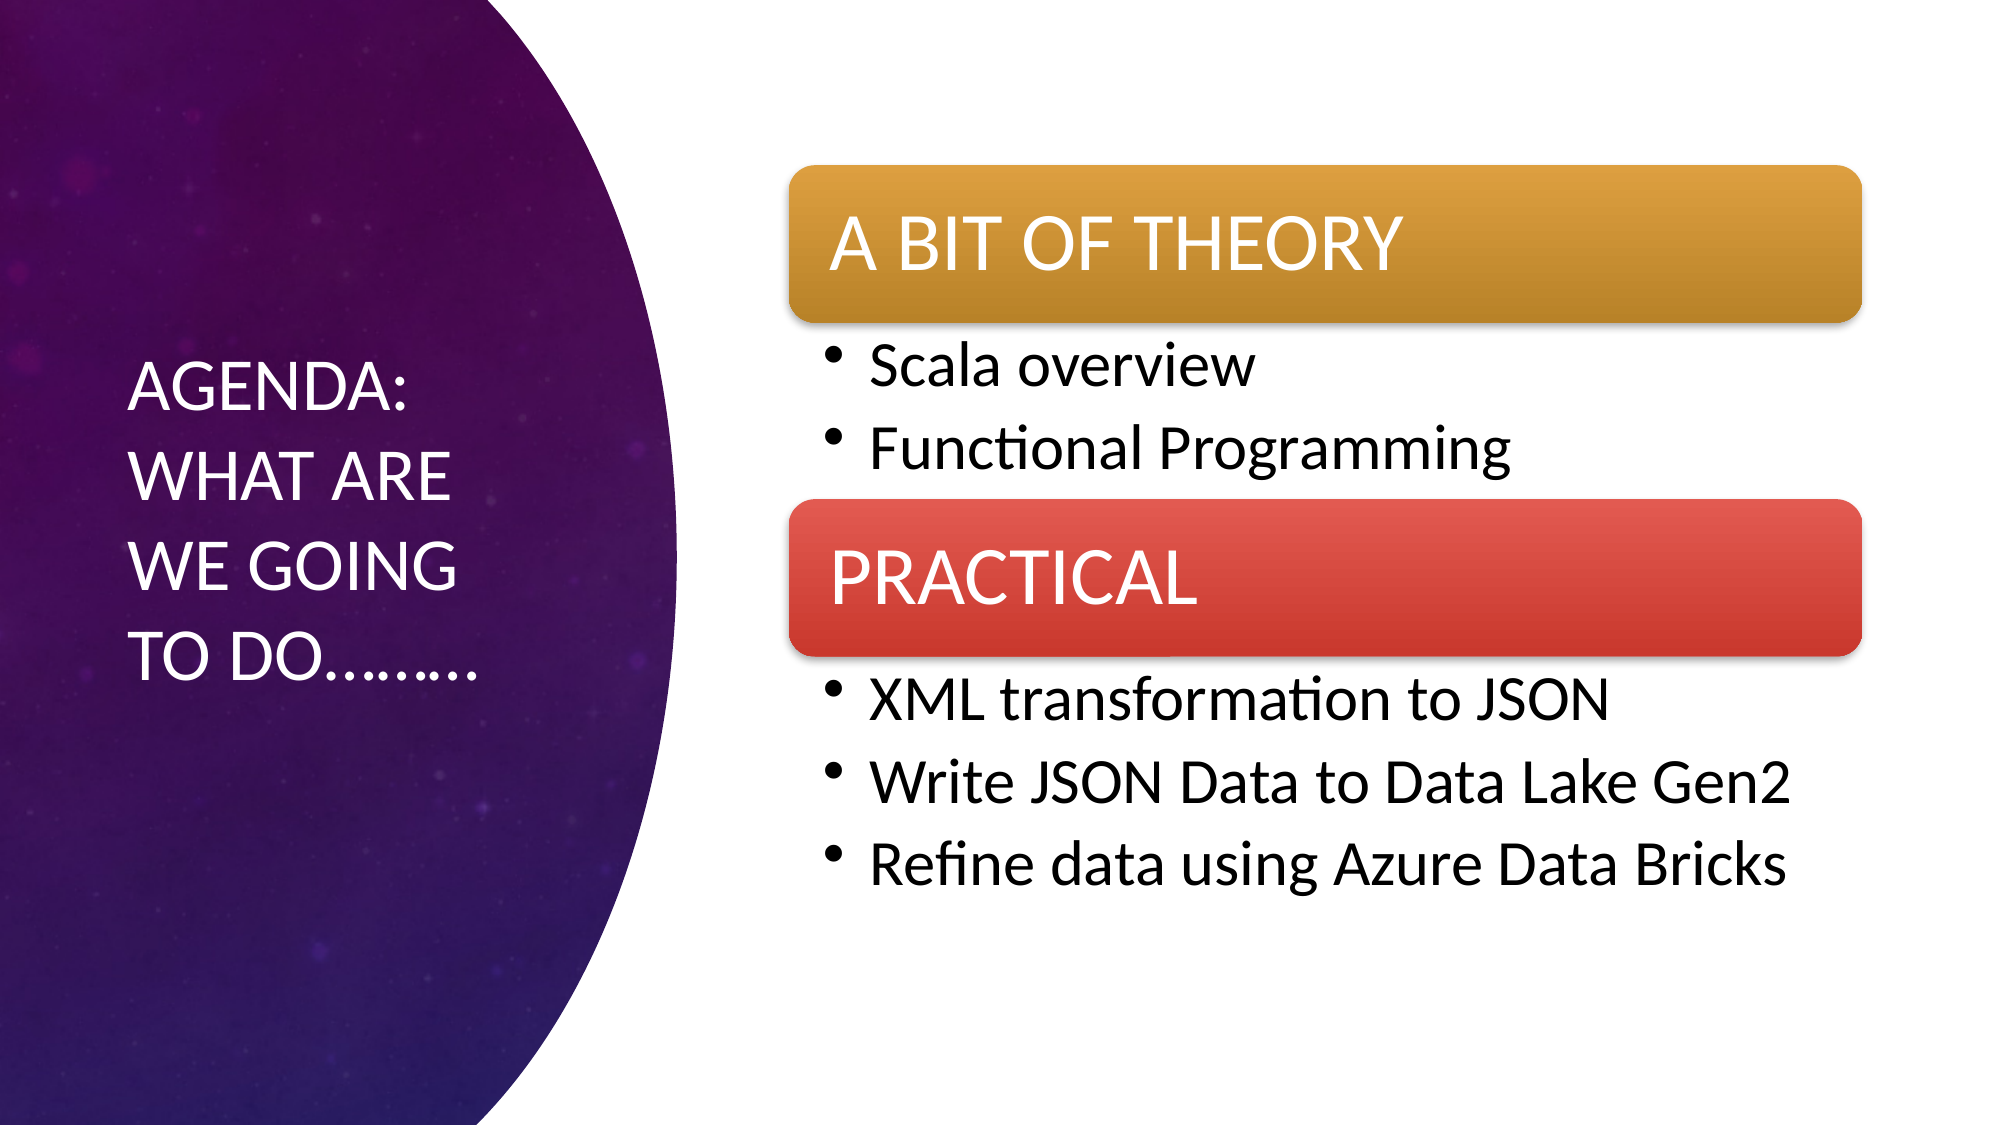

# Agenda: What are we going to do………
A BIT OF THEORY
Scala overview
Functional Programming
PRACTICAL
XML transformation to JSON
Write JSON Data to Data Lake Gen2
Refine data using Azure Data Bricks